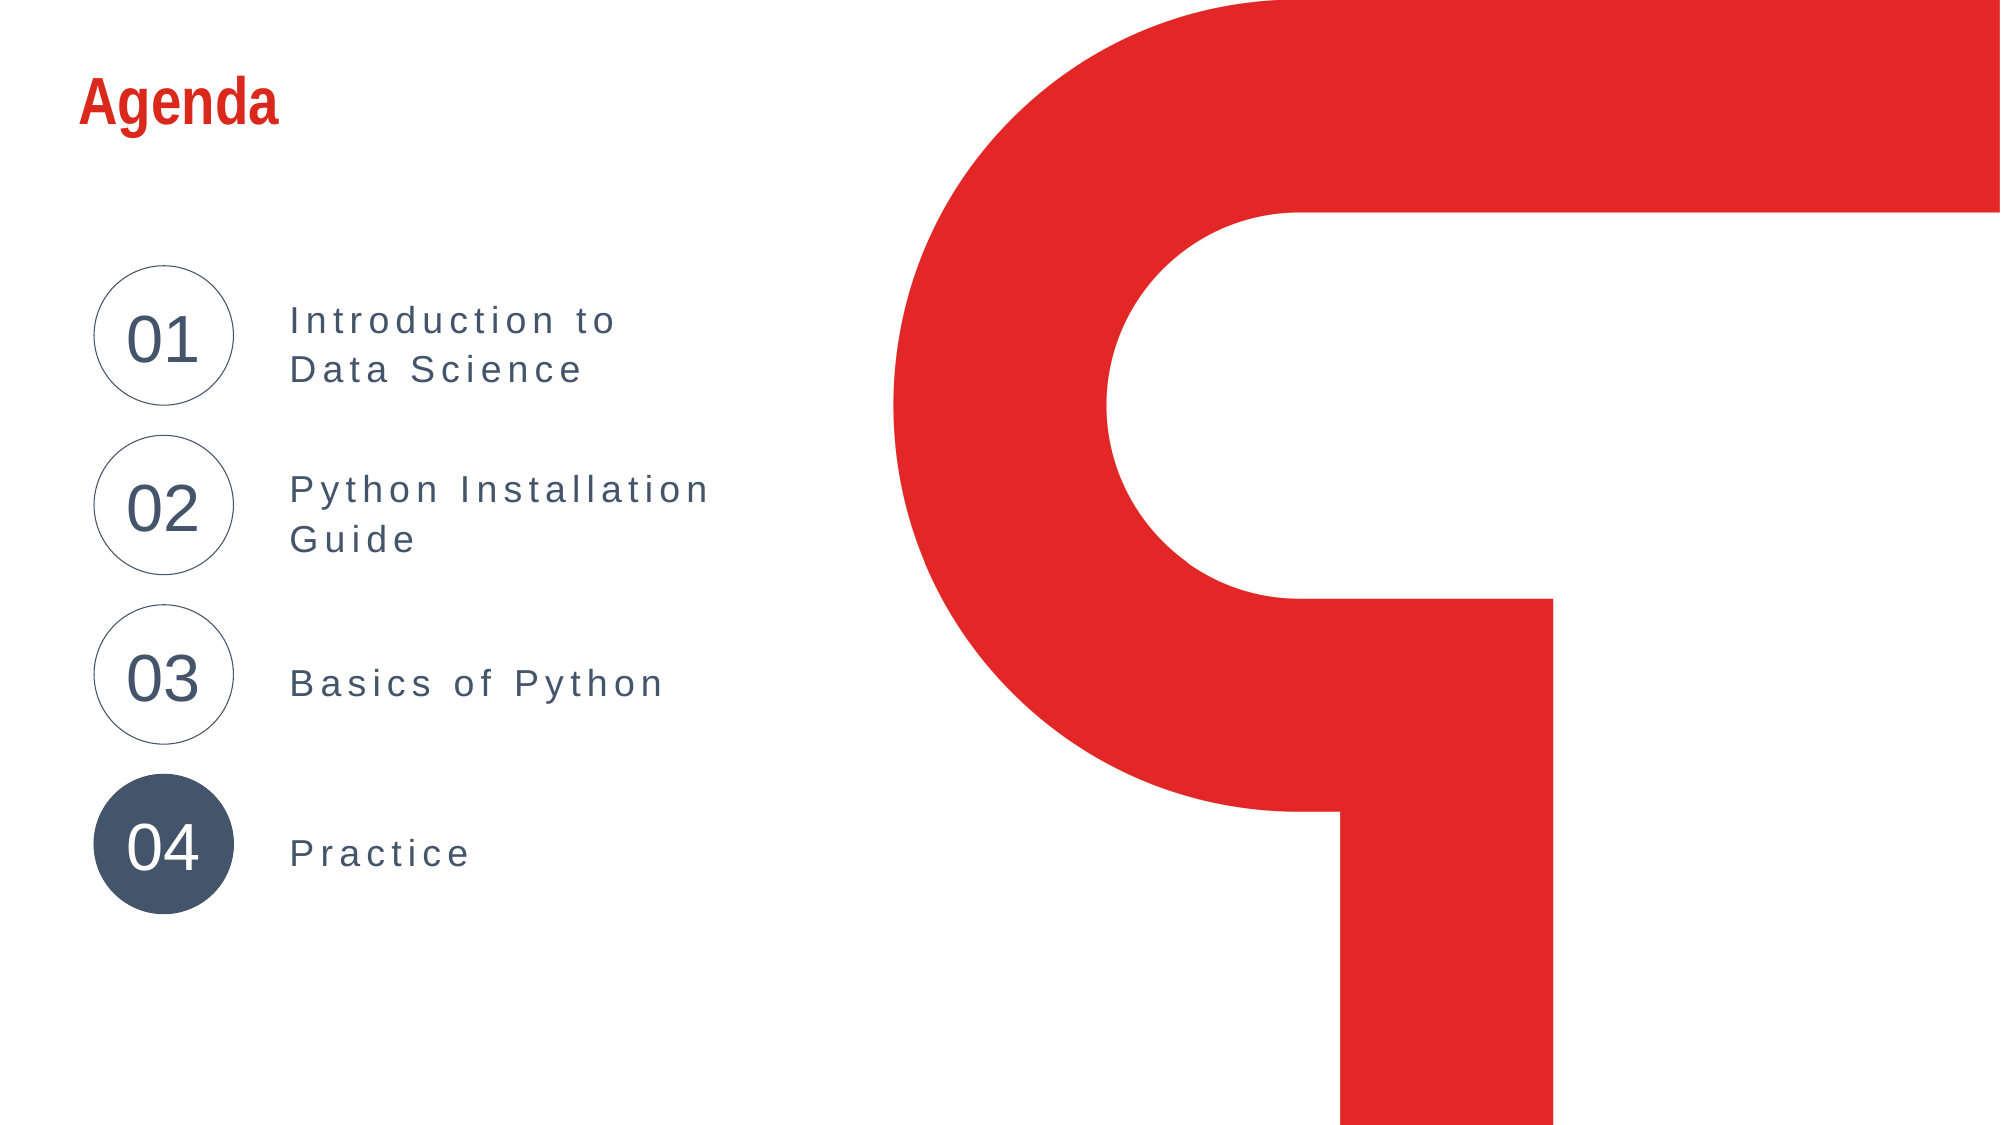

Agenda
01
Introduction to
Data Science
02
Python Installation Guide
03
Basics of Python
04
Practice